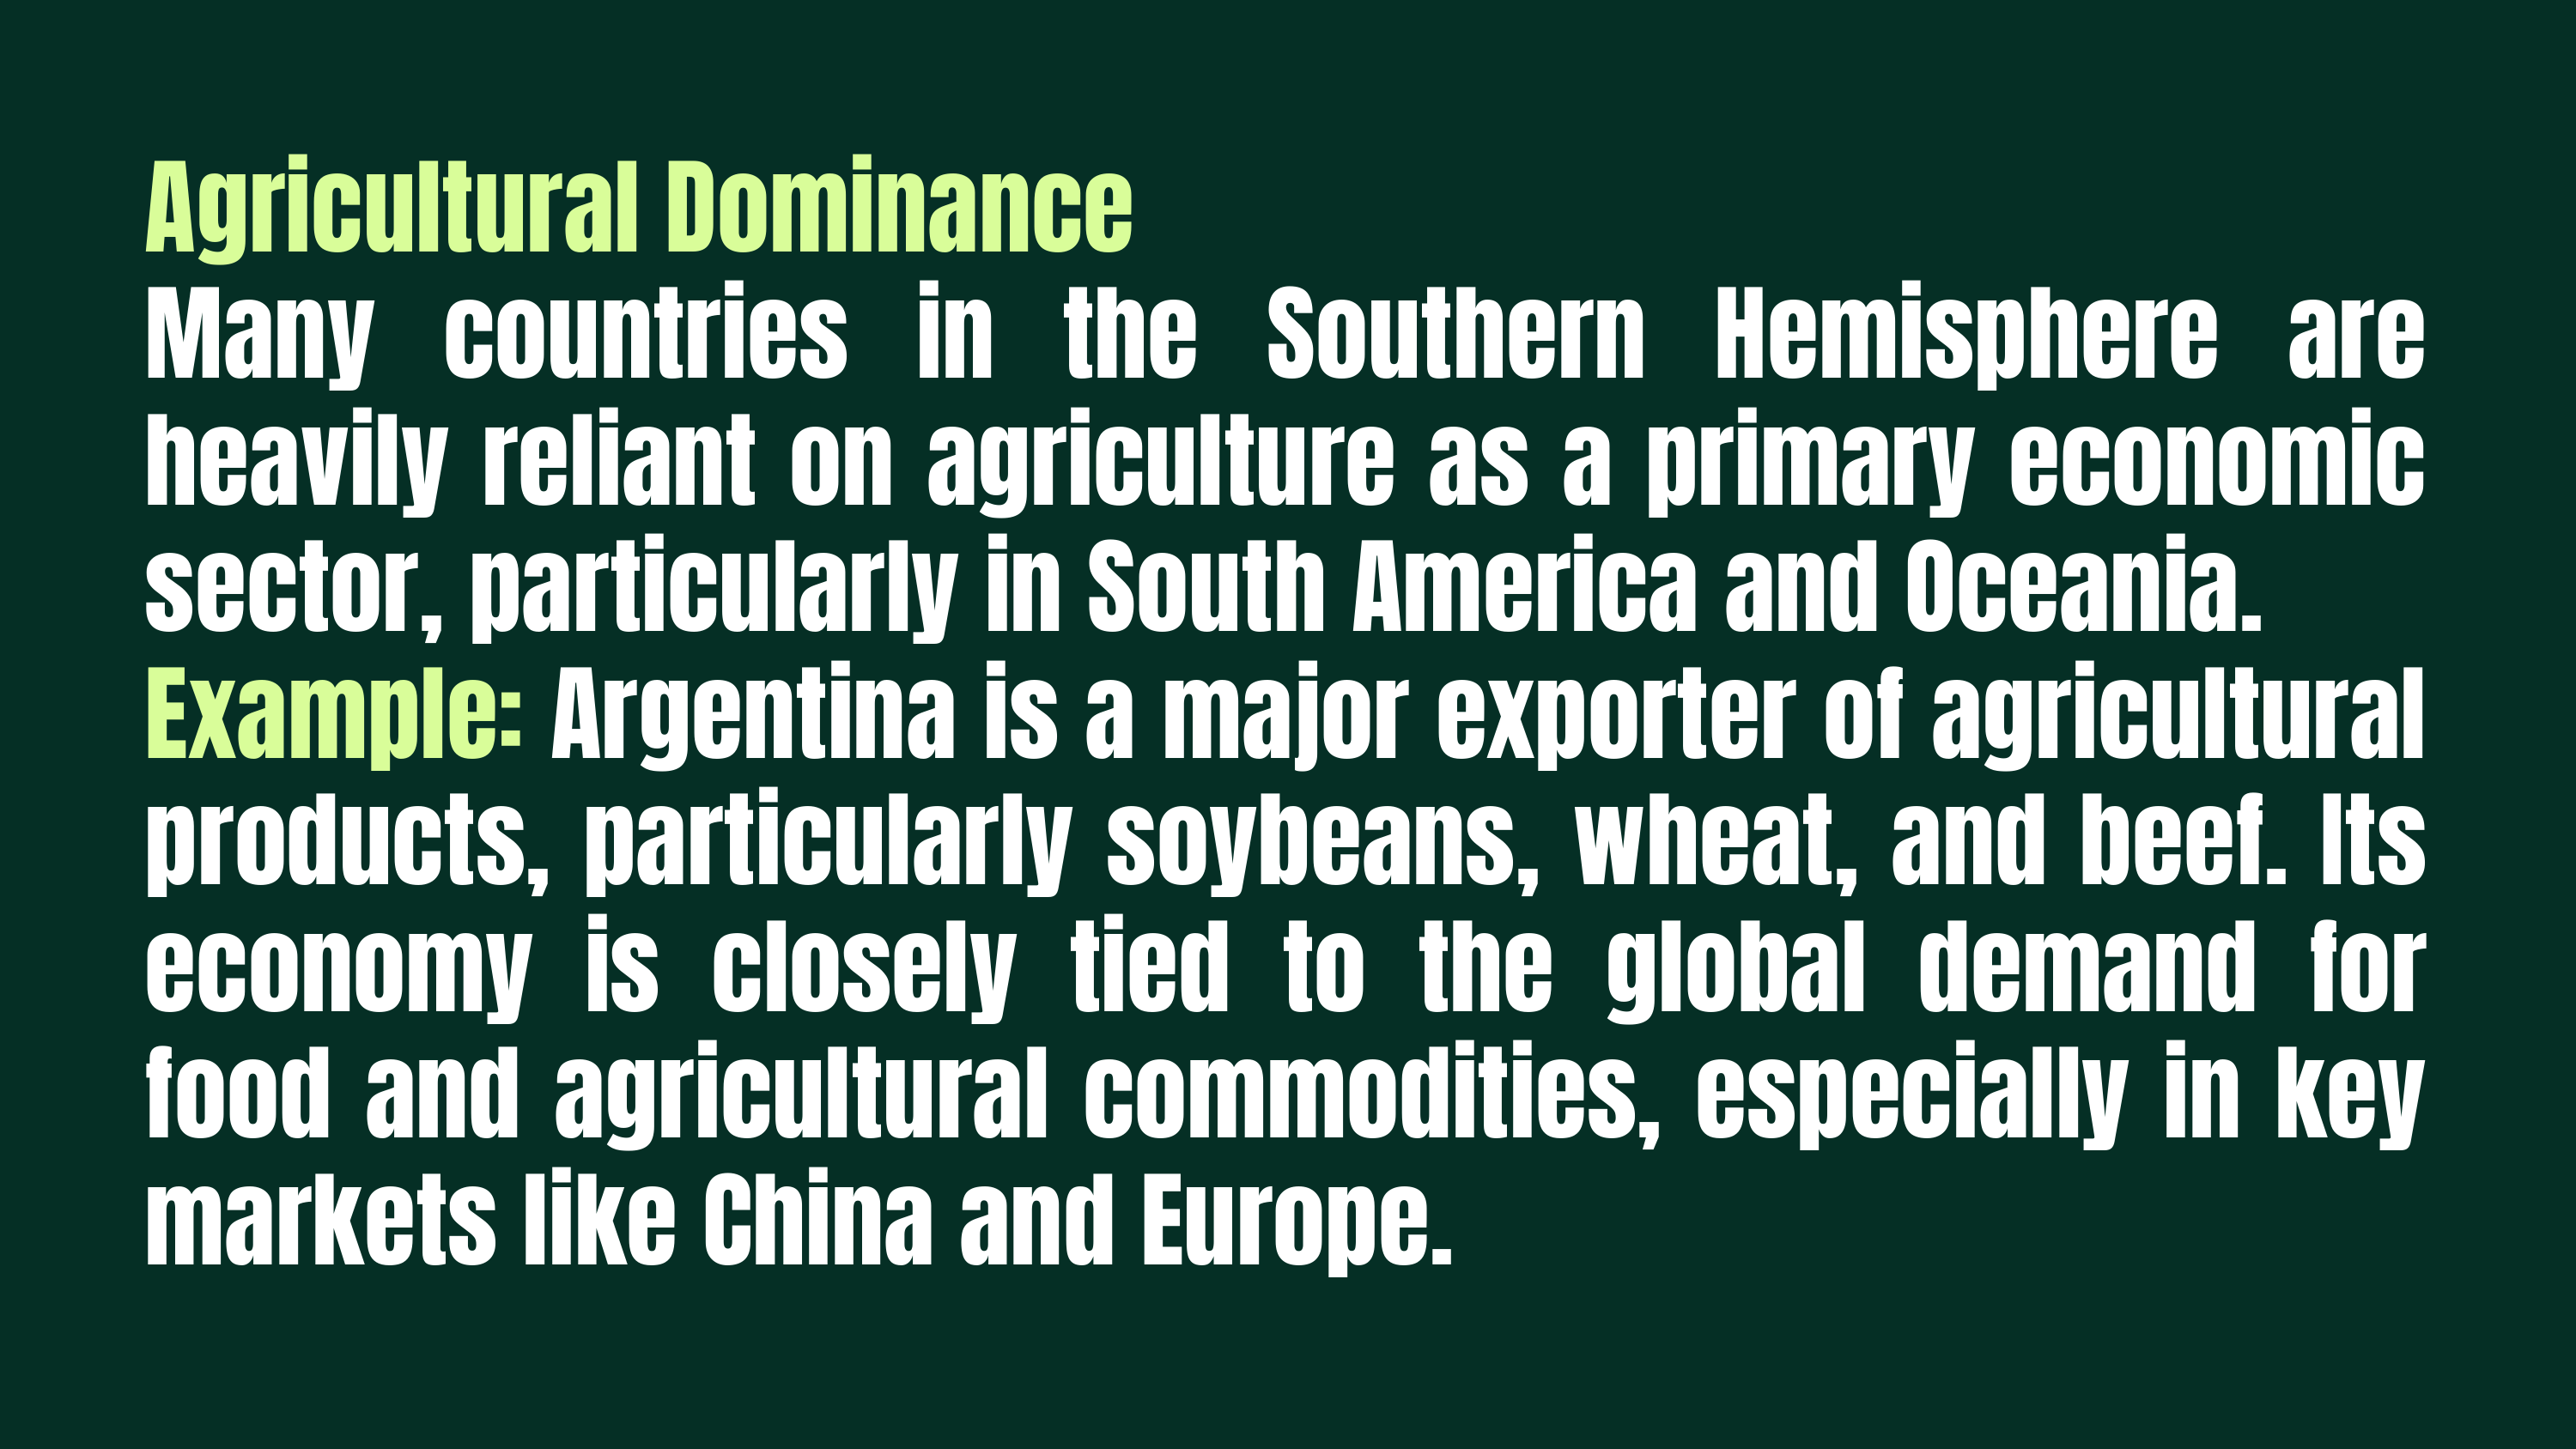

Agricultural Dominance
Many countries in the Southern Hemisphere are heavily reliant on agriculture as a primary economic sector, particularly in South America and Oceania.
Example: Argentina is a major exporter of agricultural products, particularly soybeans, wheat, and beef. Its economy is closely tied to the global demand for food and agricultural commodities, especially in key markets like China and Europe.